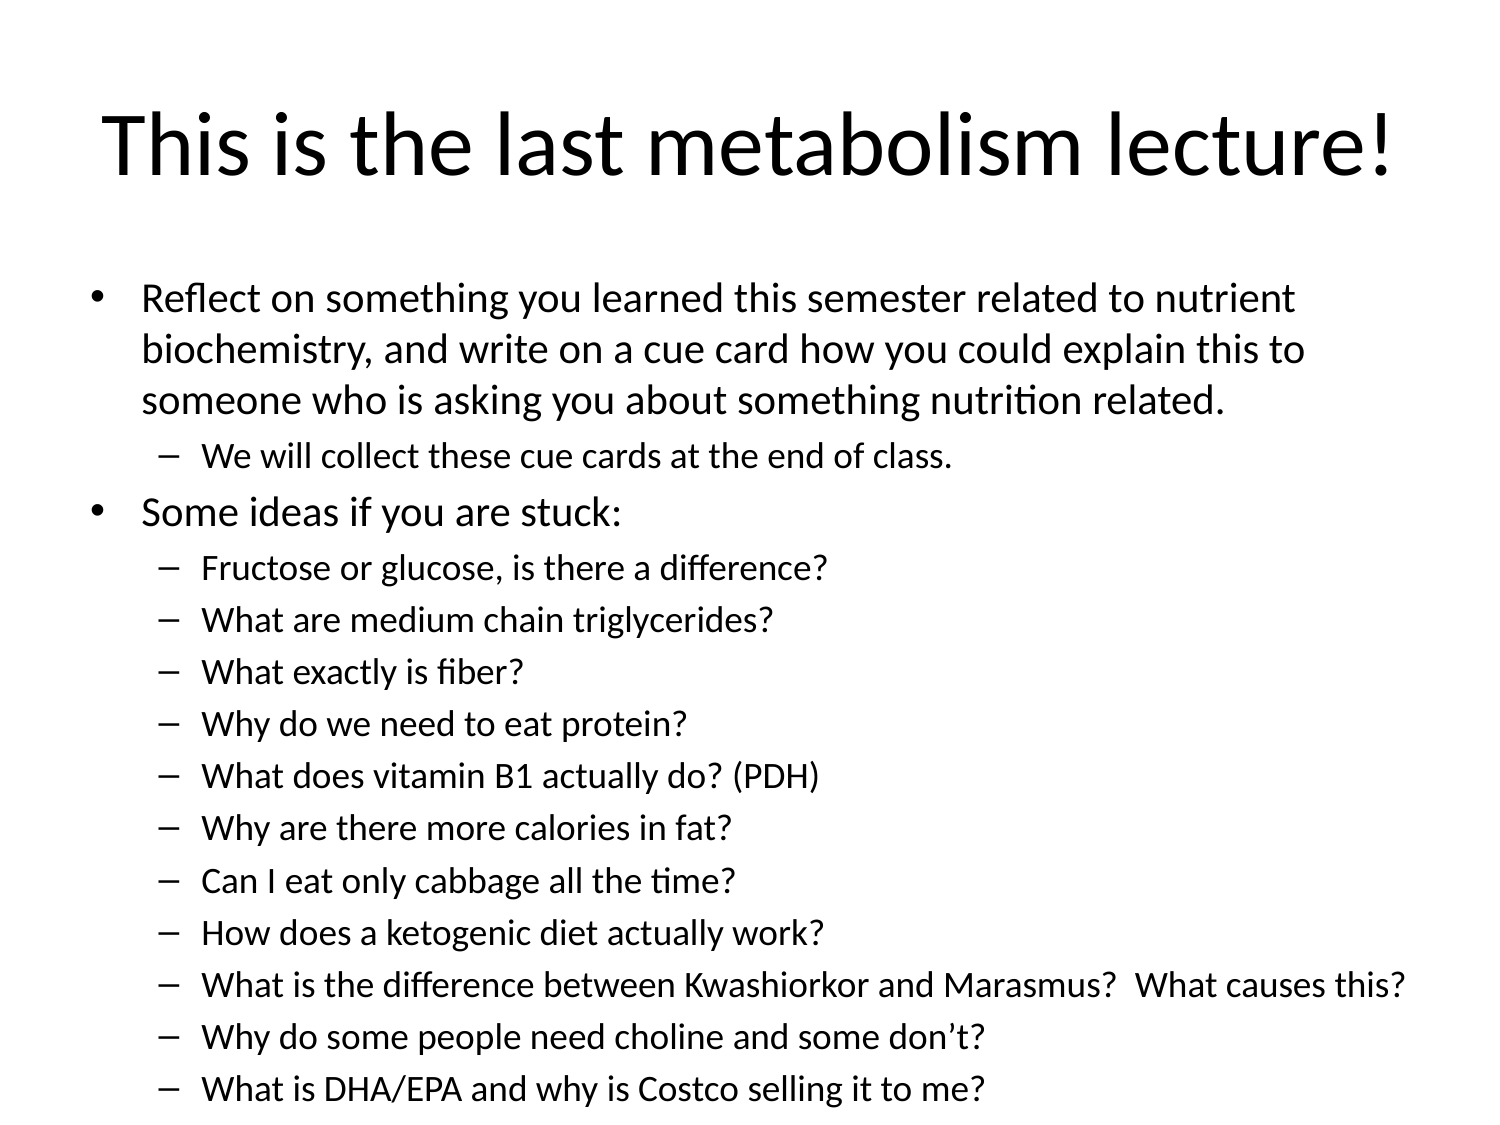

# This is the last metabolism lecture!
Reflect on something you learned this semester related to nutrient biochemistry, and write on a cue card how you could explain this to someone who is asking you about something nutrition related.
We will collect these cue cards at the end of class.
Some ideas if you are stuck:
Fructose or glucose, is there a difference?
What are medium chain triglycerides?
What exactly is fiber?
Why do we need to eat protein?
What does vitamin B1 actually do? (PDH)
Why are there more calories in fat?
Can I eat only cabbage all the time?
How does a ketogenic diet actually work?
What is the difference between Kwashiorkor and Marasmus?  What causes this?
Why do some people need choline and some don’t?
What is DHA/EPA and why is Costco selling it to me?